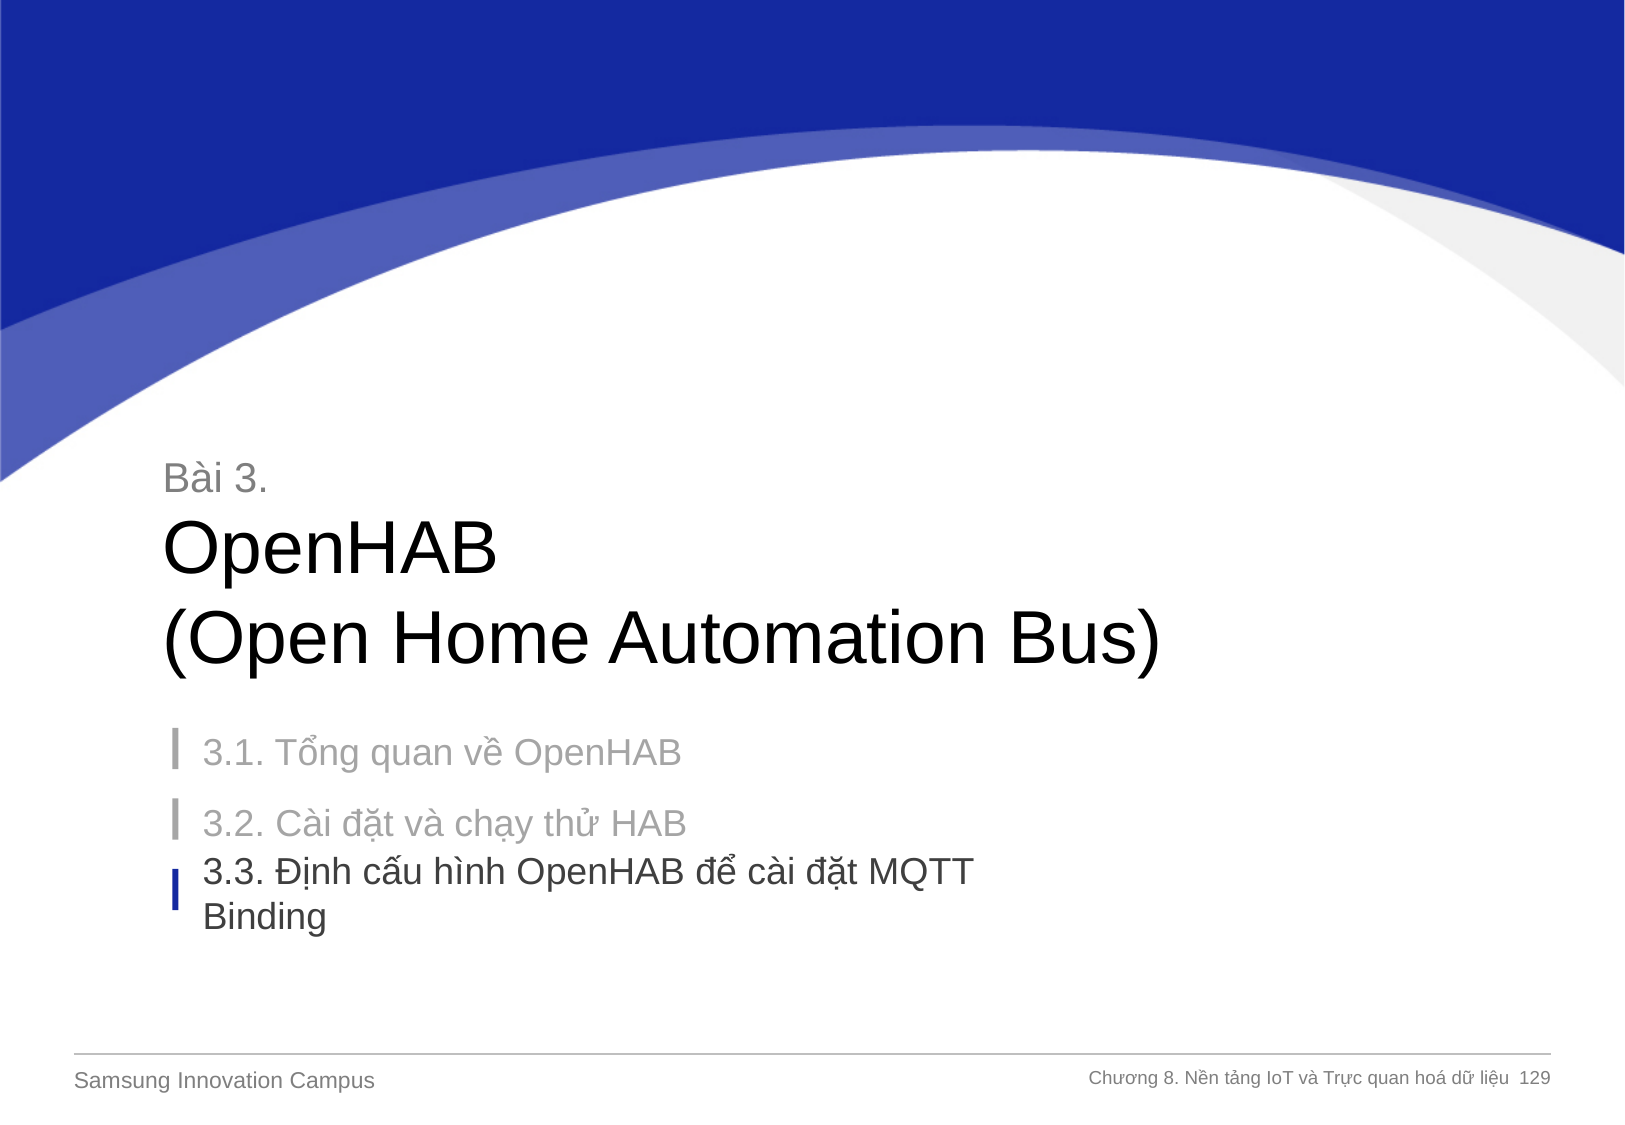

Bài 3.
OpenHAB
(Open Home Automation Bus)

3.1. Tổng quan về OpenHAB

3.2. Cài đặt và chạy thử HAB

3.3. Định cấu hình OpenHAB để cài đặt MQTT Binding